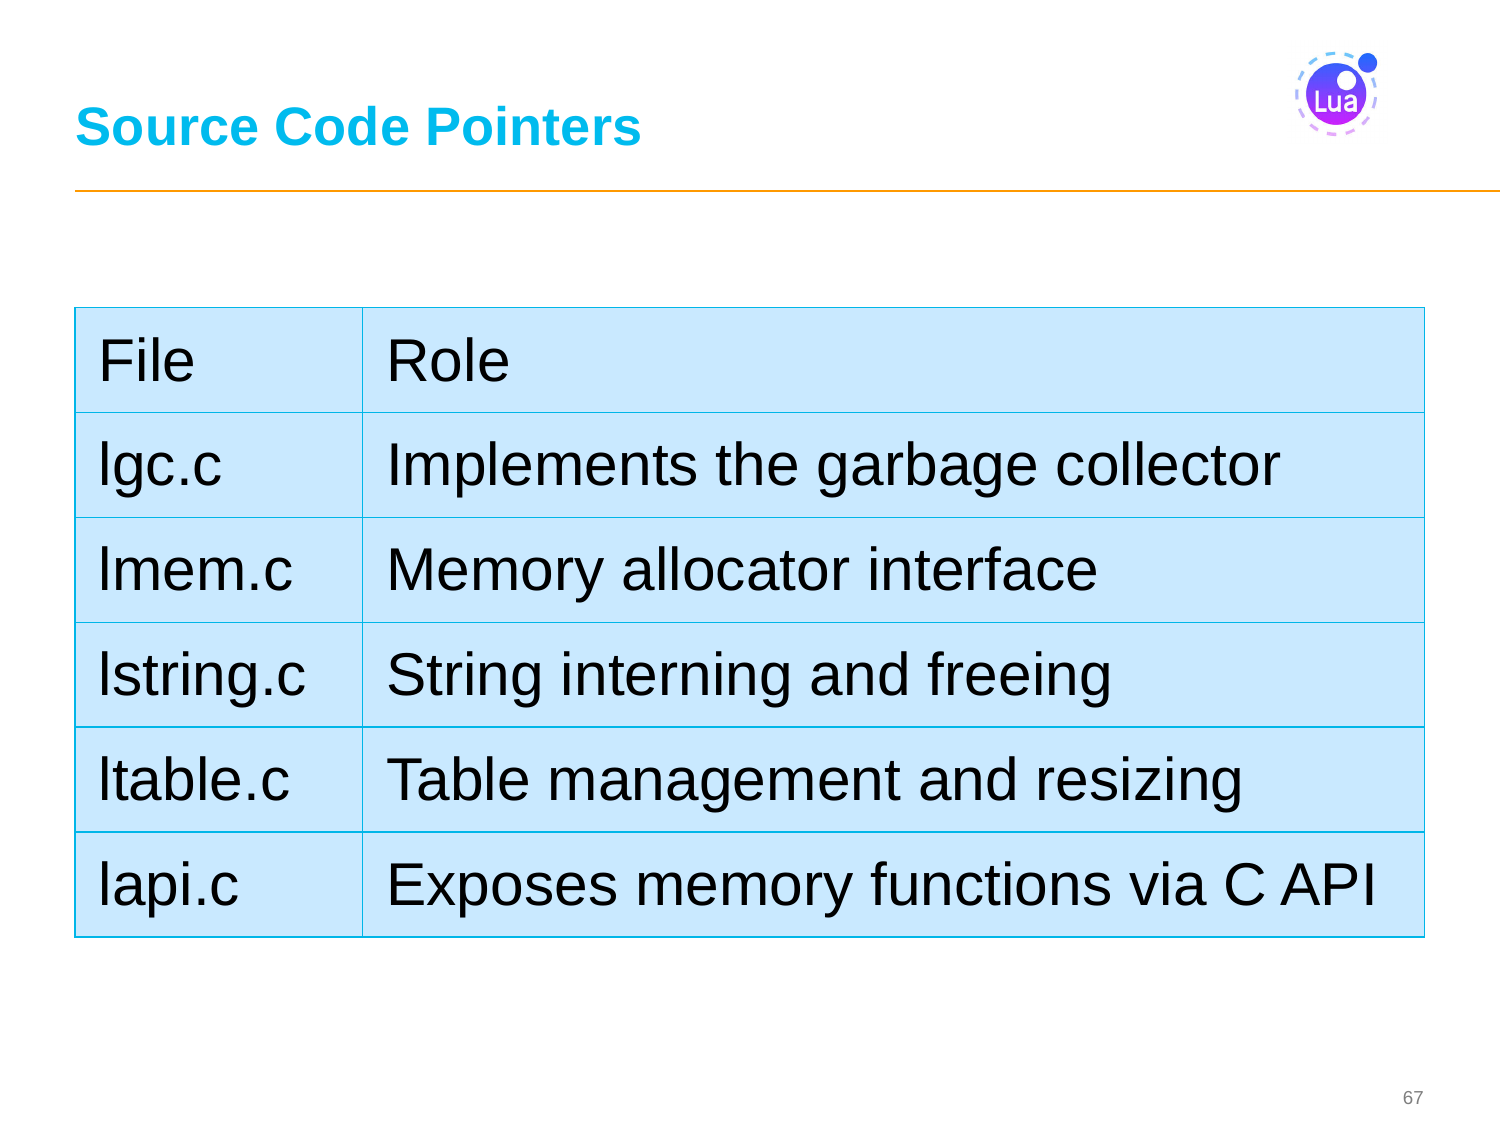

# Source Code Pointers
| File | Role |
| --- | --- |
| lgc.c | Implements the garbage collector |
| lmem.c | Memory allocator interface |
| lstring.c | String interning and freeing |
| ltable.c | Table management and resizing |
| lapi.c | Exposes memory functions via C API |